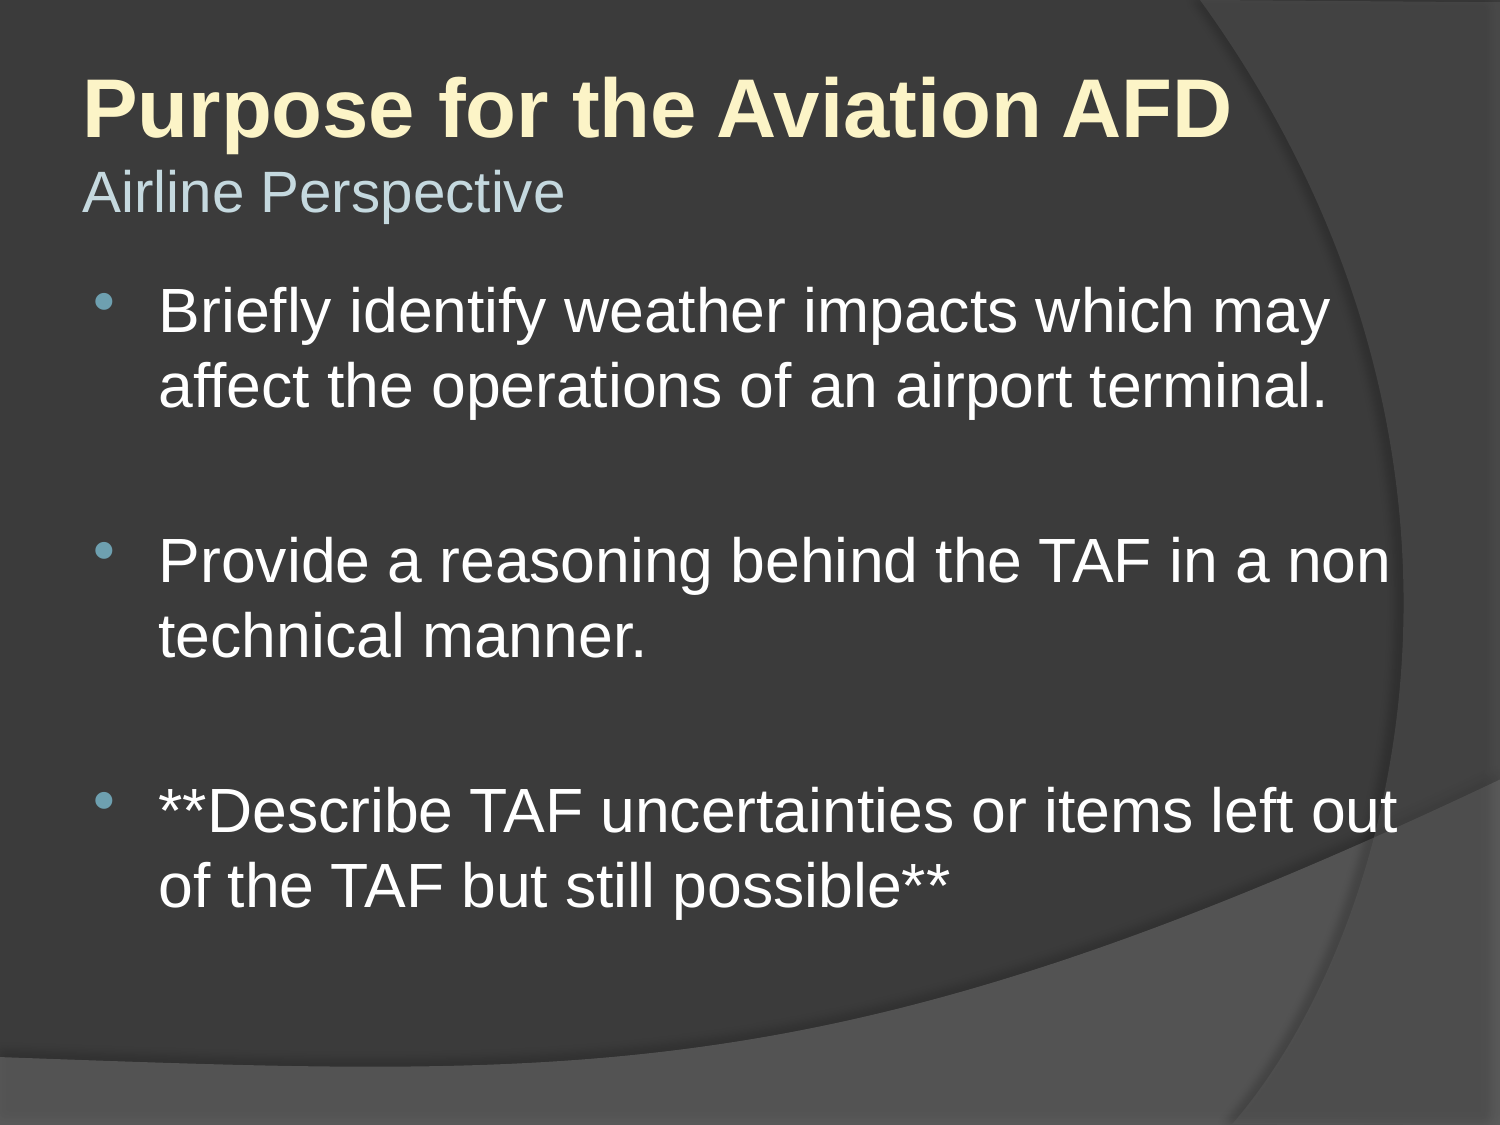

# Purpose for the Aviation AFD Airline Perspective
Briefly identify weather impacts which may affect the operations of an airport terminal.

Provide a reasoning behind the TAF in a non technical manner.

**Describe TAF uncertainties or items left out of the TAF but still possible**